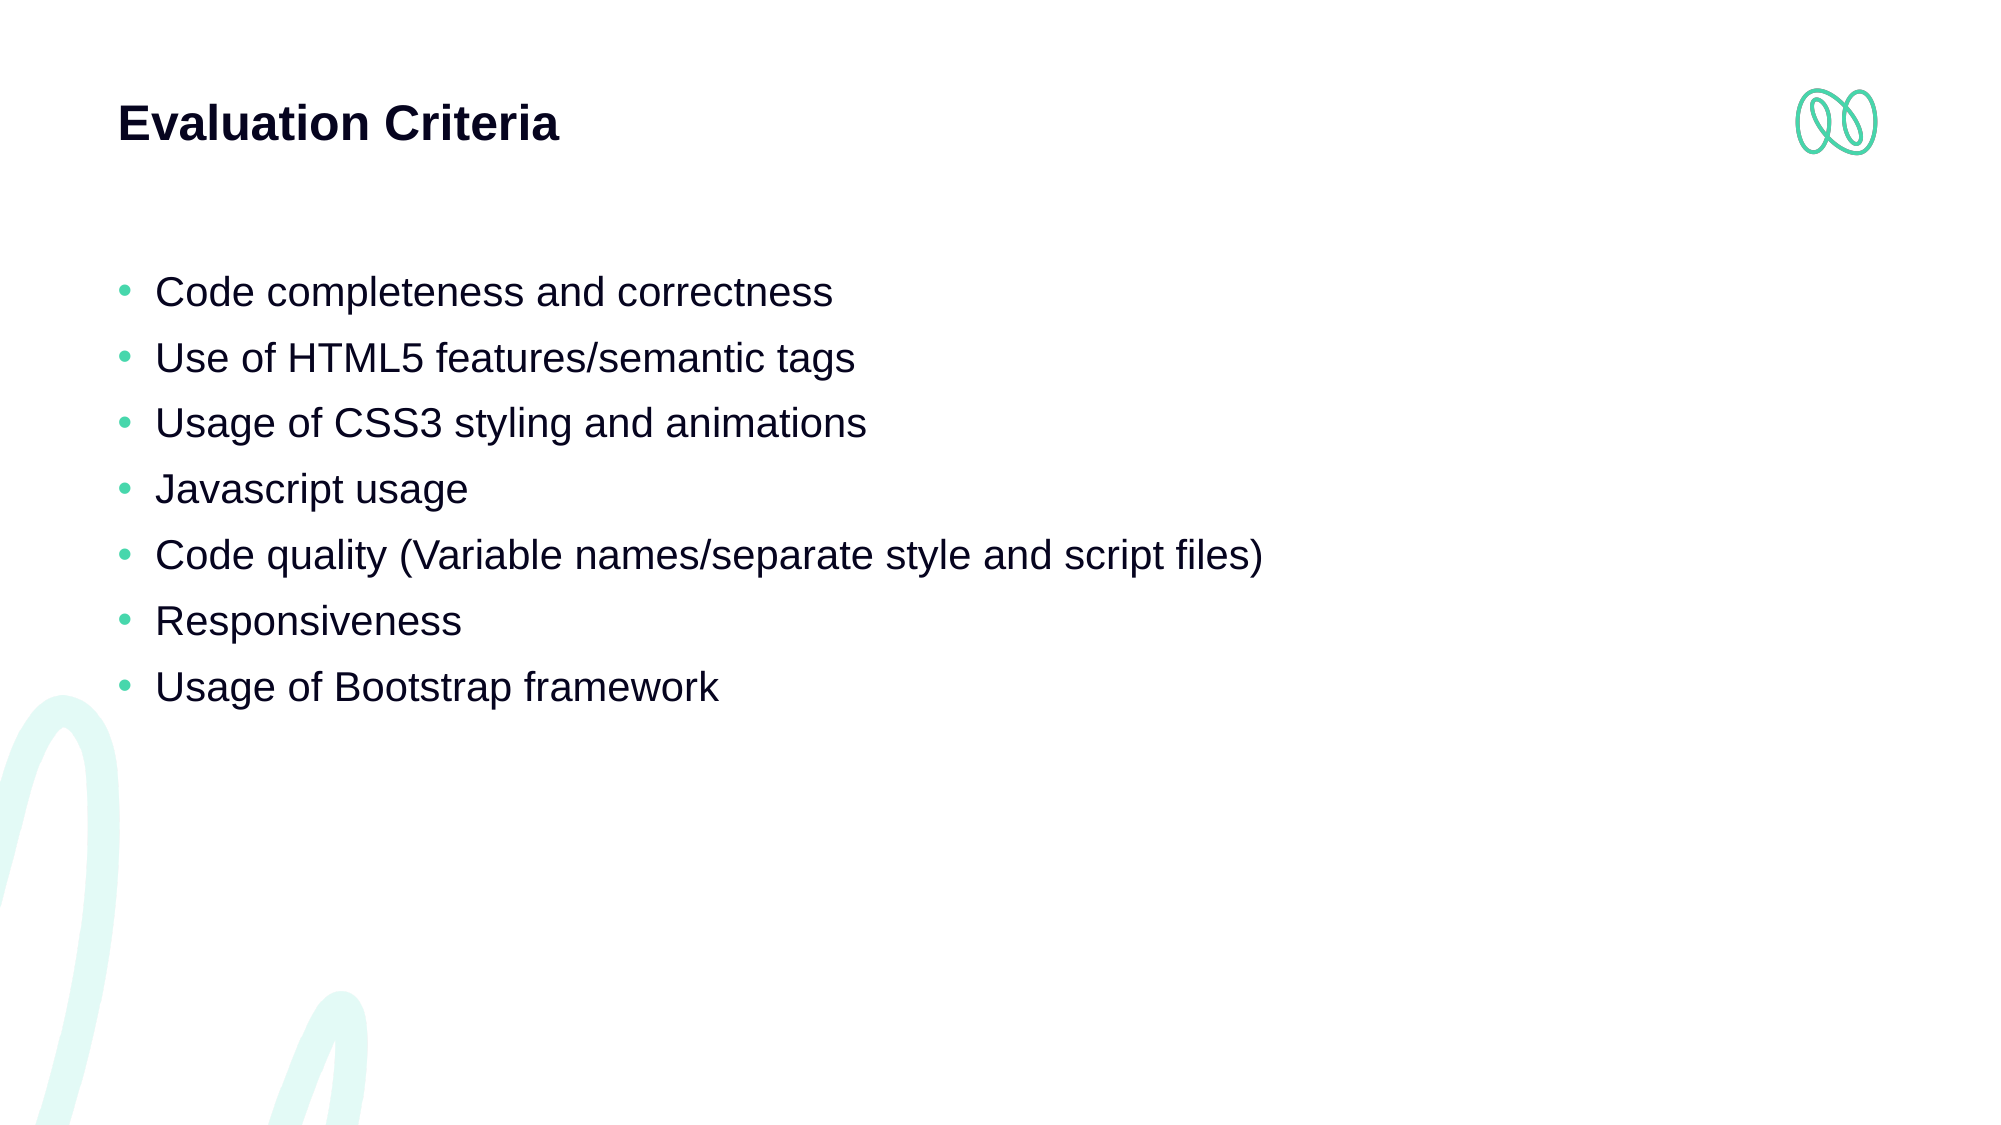

# Evaluation Criteria
Code completeness and correctness
Use of HTML5 features/semantic tags
Usage of CSS3 styling and animations
Javascript usage
Code quality (Variable names/separate style and script files)
Responsiveness
Usage of Bootstrap framework